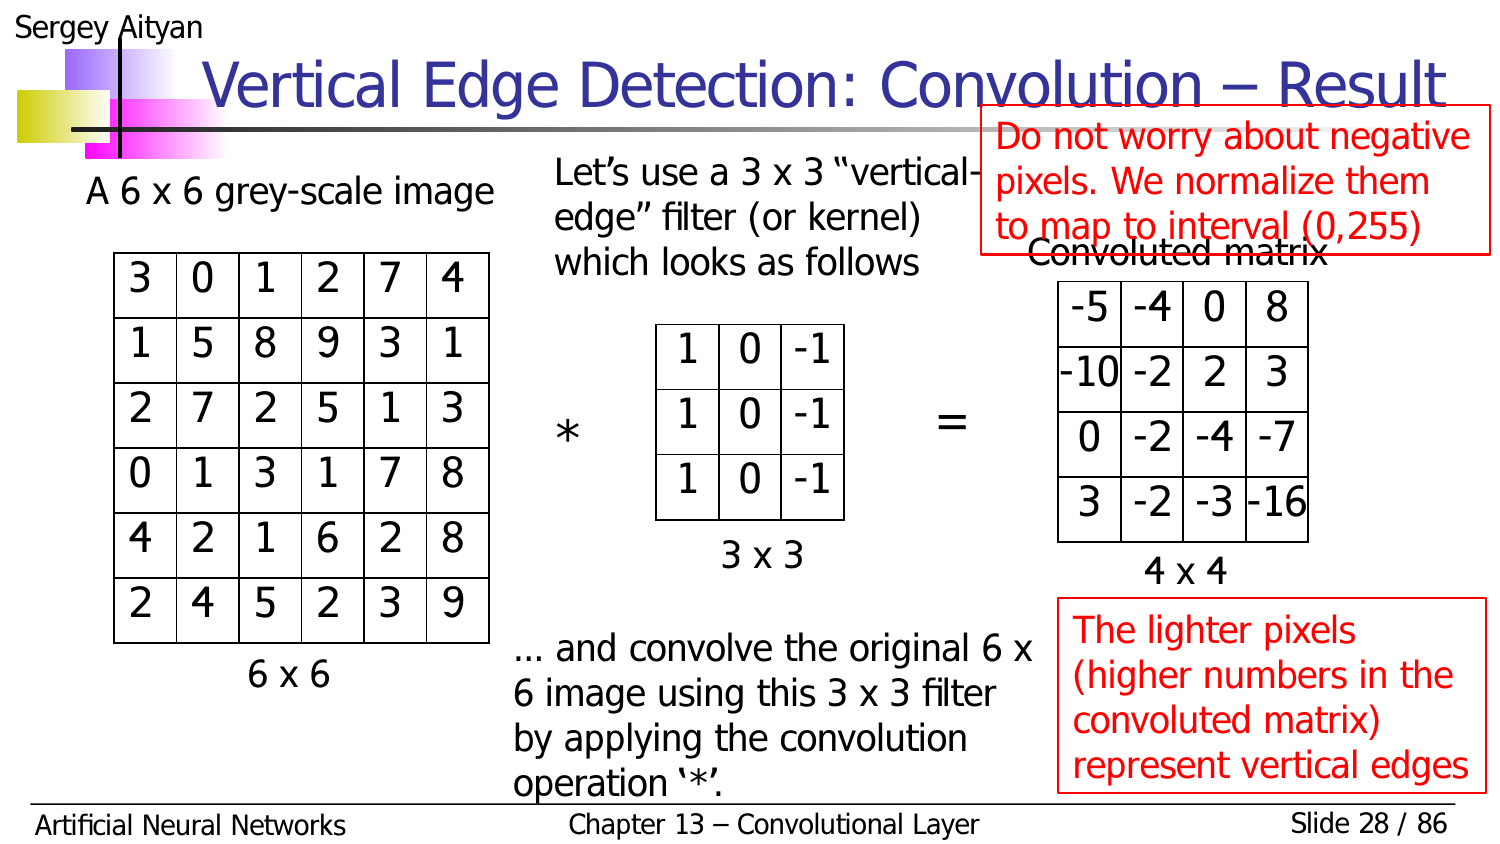

# Vertical Edge Detection: Convolution – Result
Do not worry about negative pixels. We normalize them to map to interval (0,255)
Let’s use a 3 x 3 “vertical-edge” filter (or kernel) which looks as follows
A 6 x 6 grey-scale image
Convoluted matrix
| 3 | 0 | 1 | 2 | 7 | 4 |
| --- | --- | --- | --- | --- | --- |
| 1 | 5 | 8 | 9 | 3 | 1 |
| 2 | 7 | 2 | 5 | 1 | 3 |
| 0 | 1 | 3 | 1 | 7 | 8 |
| 4 | 2 | 1 | 6 | 2 | 8 |
| 2 | 4 | 5 | 2 | 3 | 9 |
| -5 | -4 | 0 | 8 |
| --- | --- | --- | --- |
| -10 | -2 | 2 | 3 |
| 0 | -2 | -4 | -7 |
| 3 | -2 | -3 | -16 |
| 1 | 0 | -1 |
| --- | --- | --- |
| 1 | 0 | -1 |
| 1 | 0 | -1 |
=
*
3 x 3
4 x 4
The lighter pixels  (higher numbers in the convoluted matrix) represent vertical edges
… and convolve the original 6 x 6 image using this 3 x 3 filter by applying the convolution operation ‘*’.
6 x 6